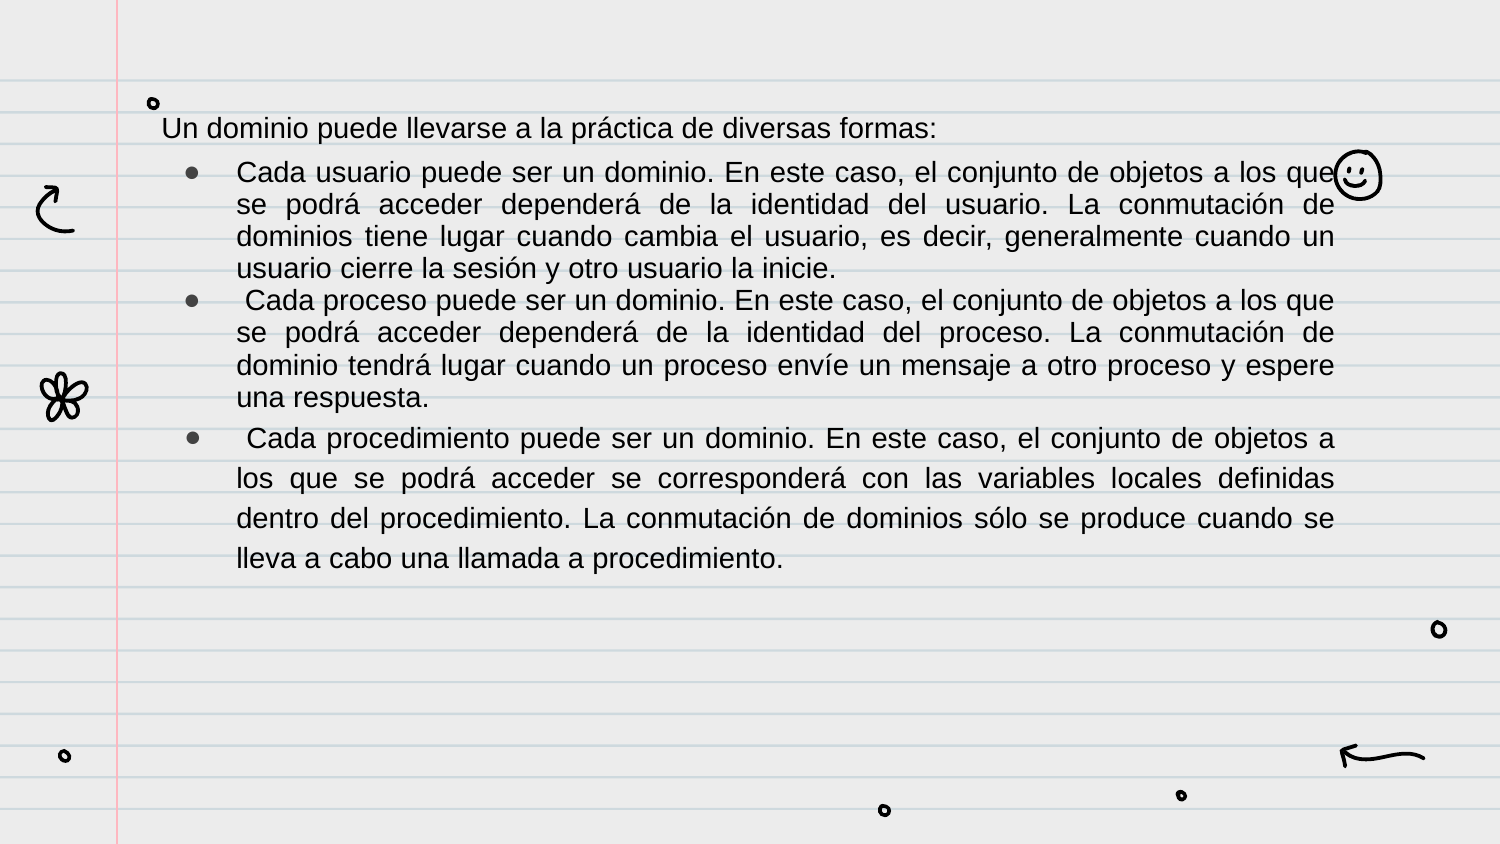

Un dominio puede llevarse a la práctica de diversas formas:
Cada usuario puede ser un dominio. En este caso, el conjunto de objetos a los que se podrá acceder dependerá de la identidad del usuario. La conmutación de dominios tiene lugar cuando cambia el usuario, es decir, generalmente cuando un usuario cierre la sesión y otro usuario la inicie.
 Cada proceso puede ser un dominio. En este caso, el conjunto de objetos a los que se podrá acceder dependerá de la identidad del proceso. La conmutación de dominio tendrá lugar cuando un proceso envíe un mensaje a otro proceso y espere una respuesta.
 Cada procedimiento puede ser un dominio. En este caso, el conjunto de objetos a los que se podrá acceder se corresponderá con las variables locales definidas dentro del procedimiento. La conmutación de dominios sólo se produce cuando se lleva a cabo una llamada a procedimiento.